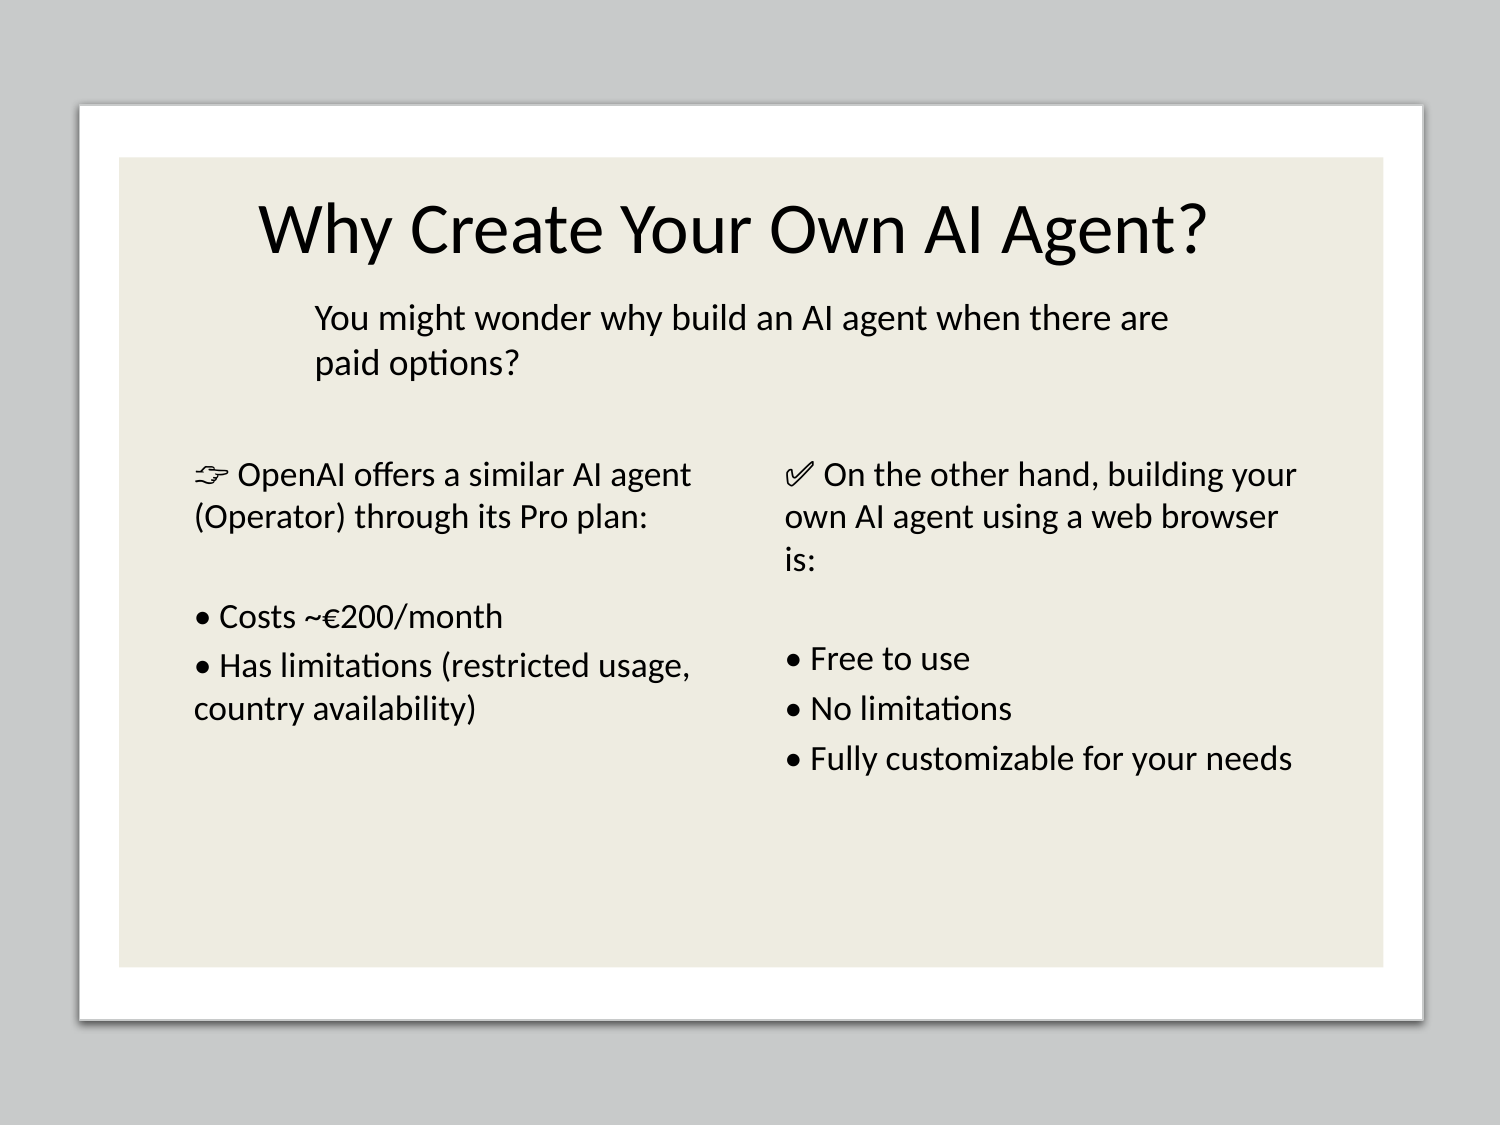

# Why Create Your Own AI Agent?
You might wonder why build an AI agent when there are paid options?

👉 OpenAI offers a similar AI agent (Operator) through its Pro plan:

• Costs ~€200/month
• Has limitations (restricted usage, country availability)

✅ On the other hand, building your own AI agent using a web browser is:

• Free to use
• No limitations
• Fully customizable for your needs